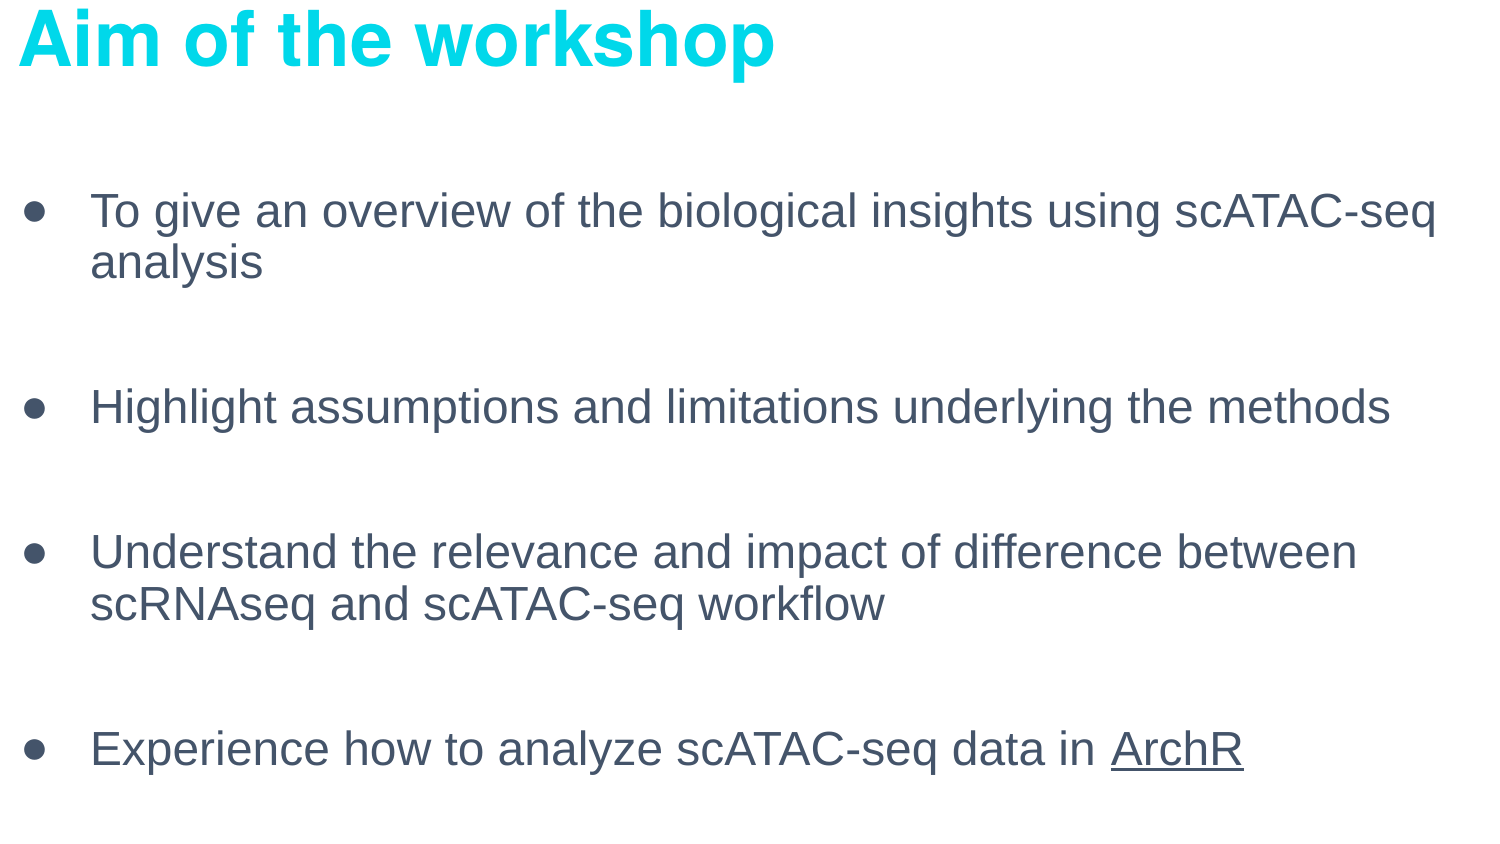

# Aim of the workshop
To give an overview of the biological insights using scATAC-seq analysis

Highlight assumptions and limitations underlying the methods

Understand the relevance and impact of difference between scRNAseq and scATAC-seq workflow

Experience how to analyze scATAC-seq data in ArchR